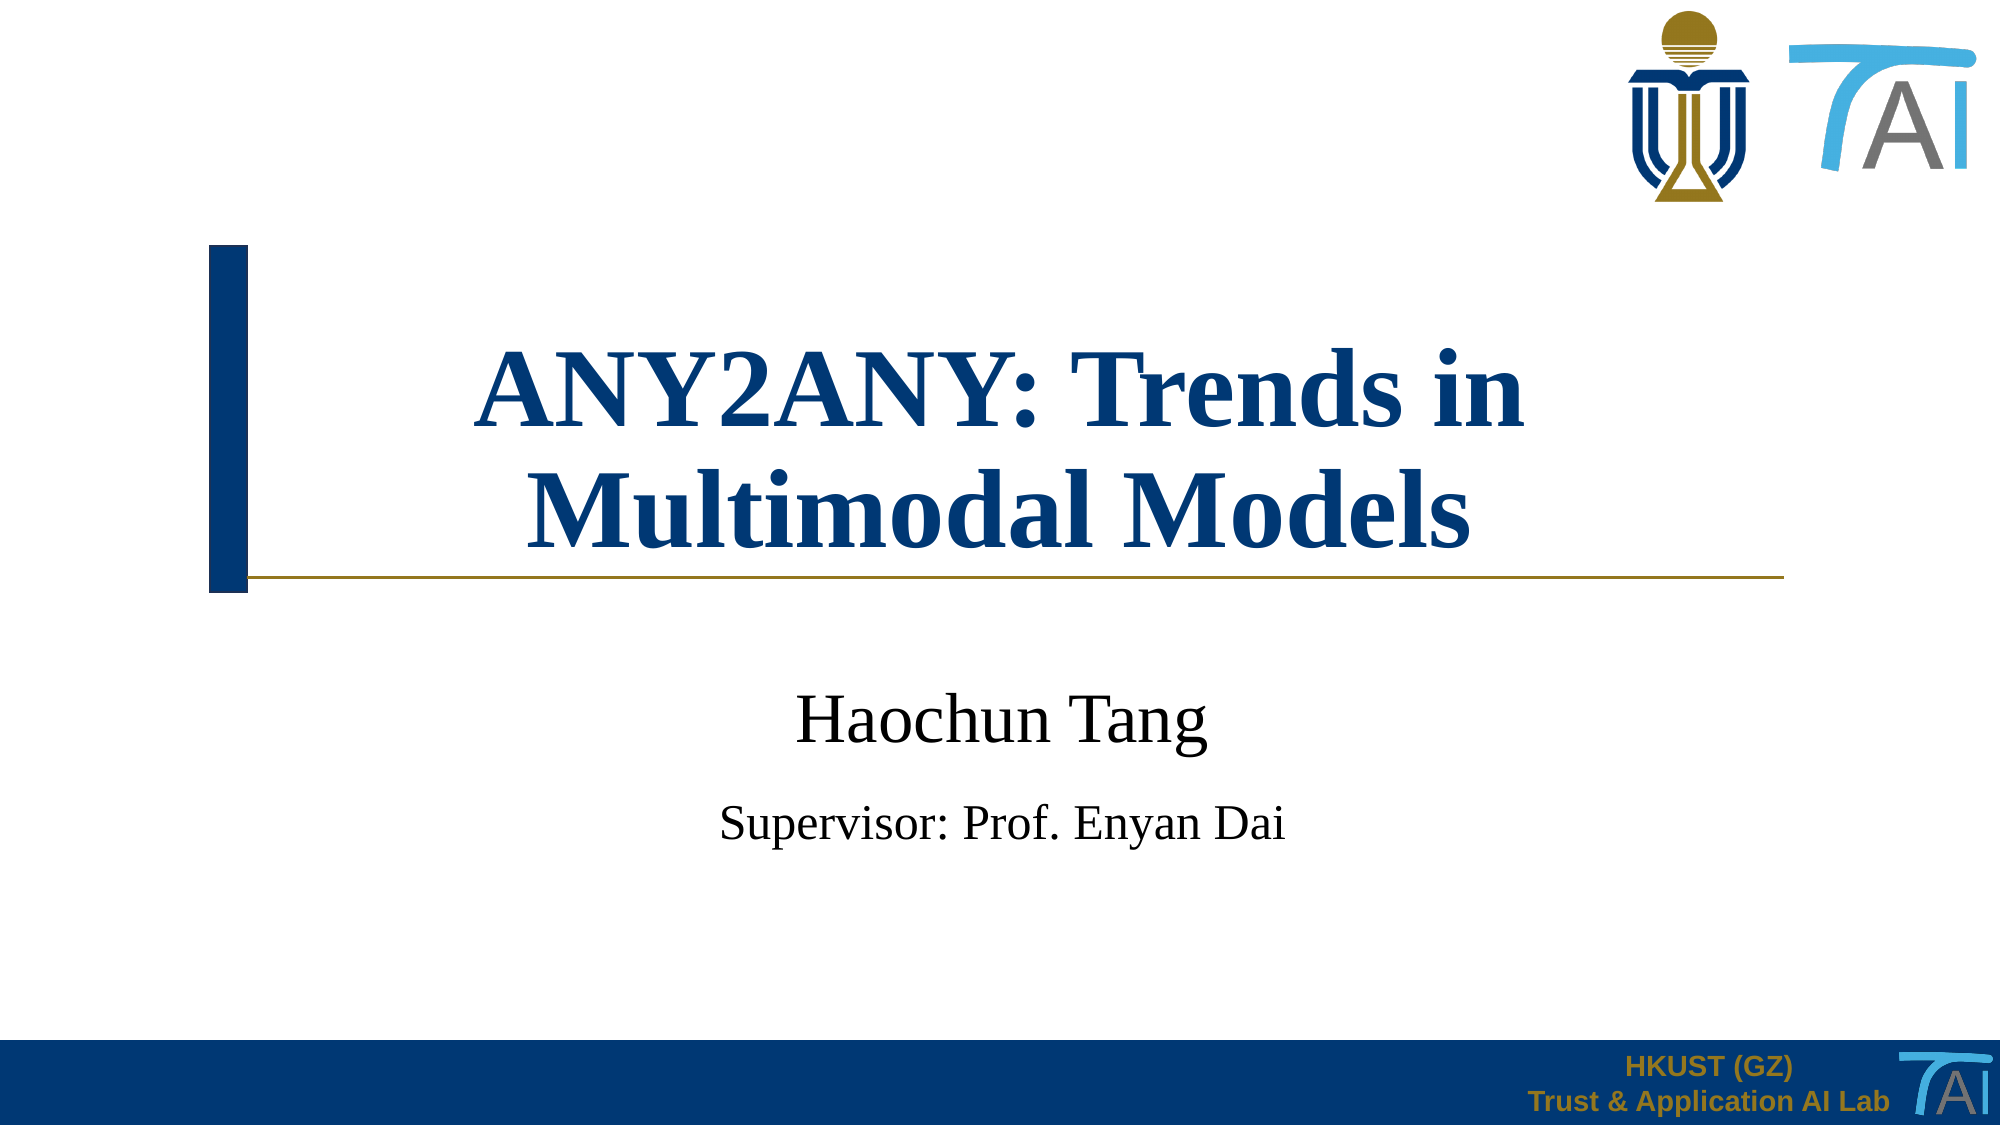

# ANY2ANY: Trends in Multimodal Models
Haochun Tang
Supervisor: Prof. Enyan Dai